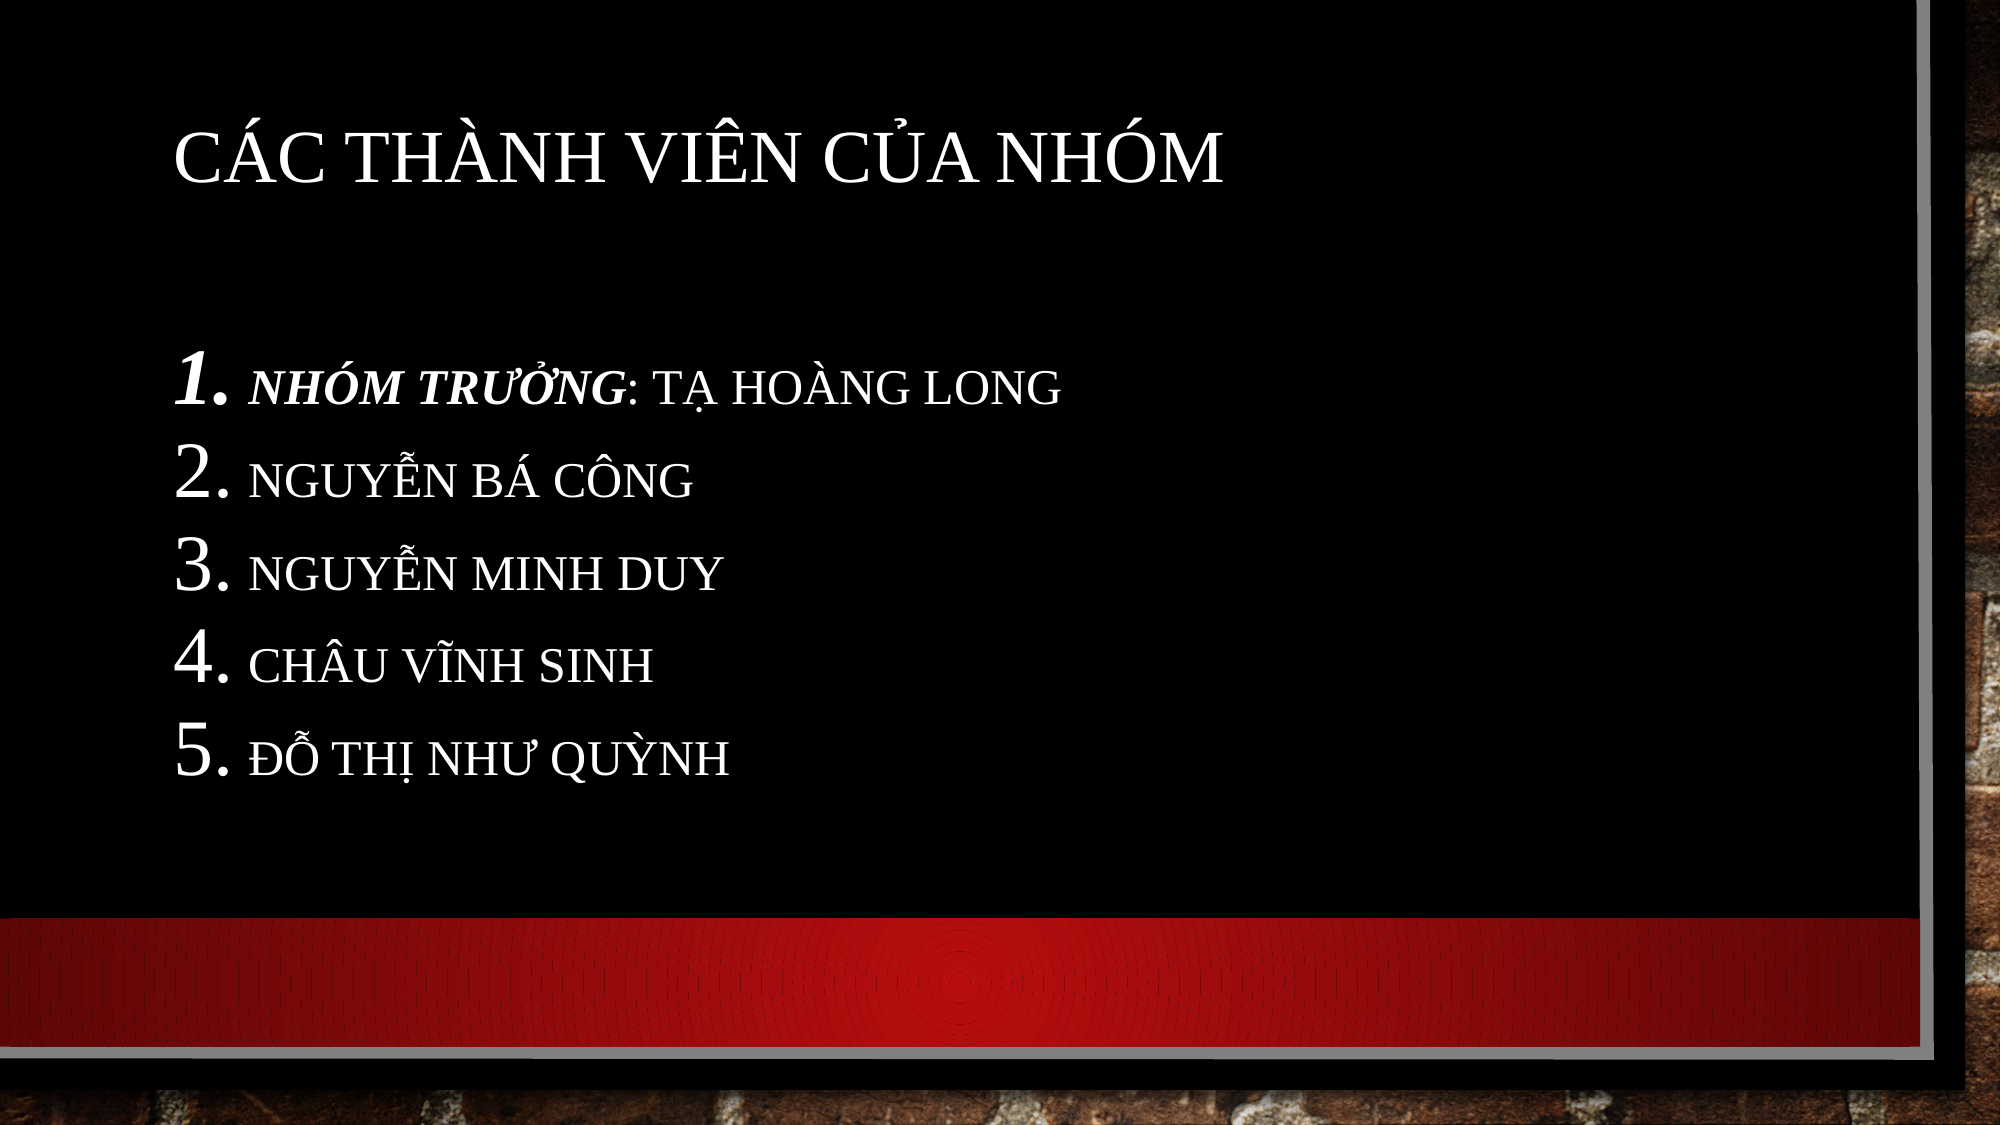

# Các thành viên của nhóm
Nhóm trưởng: Tạ Hoàng Long
Nguyễn Bá Công
Nguyễn Minh Duy
Châu Vĩnh Sinh
Đỗ Thị Như Quỳnh